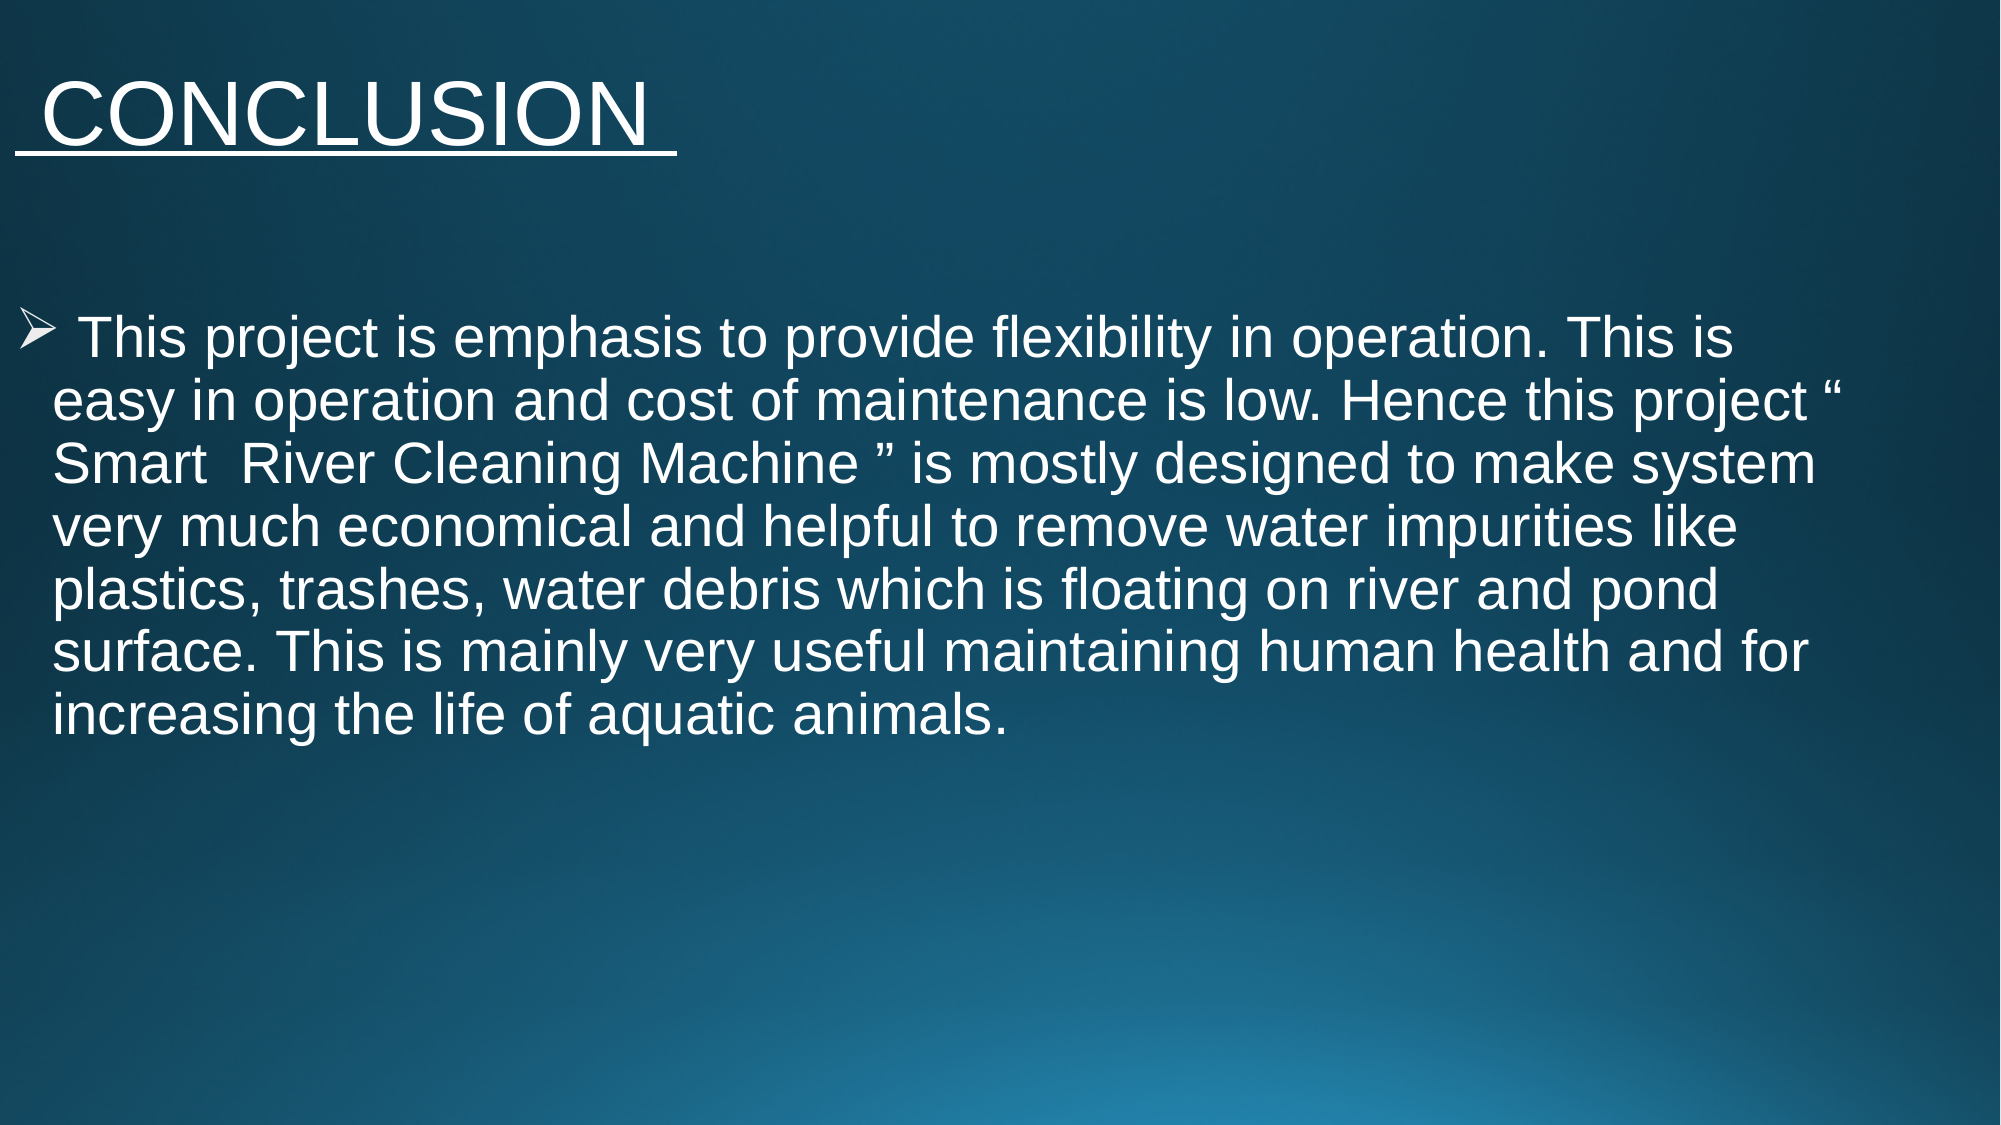

# CONCLUSION
 This project is emphasis to provide flexibility in operation. This is easy in operation and cost of maintenance is low. Hence this project “ Smart  River Cleaning Machine ” is mostly designed to make system very much economical and helpful to remove water impurities like plastics, trashes, water debris which is floating on river and pond surface. This is mainly very useful maintaining human health and for increasing the life of aquatic animals.